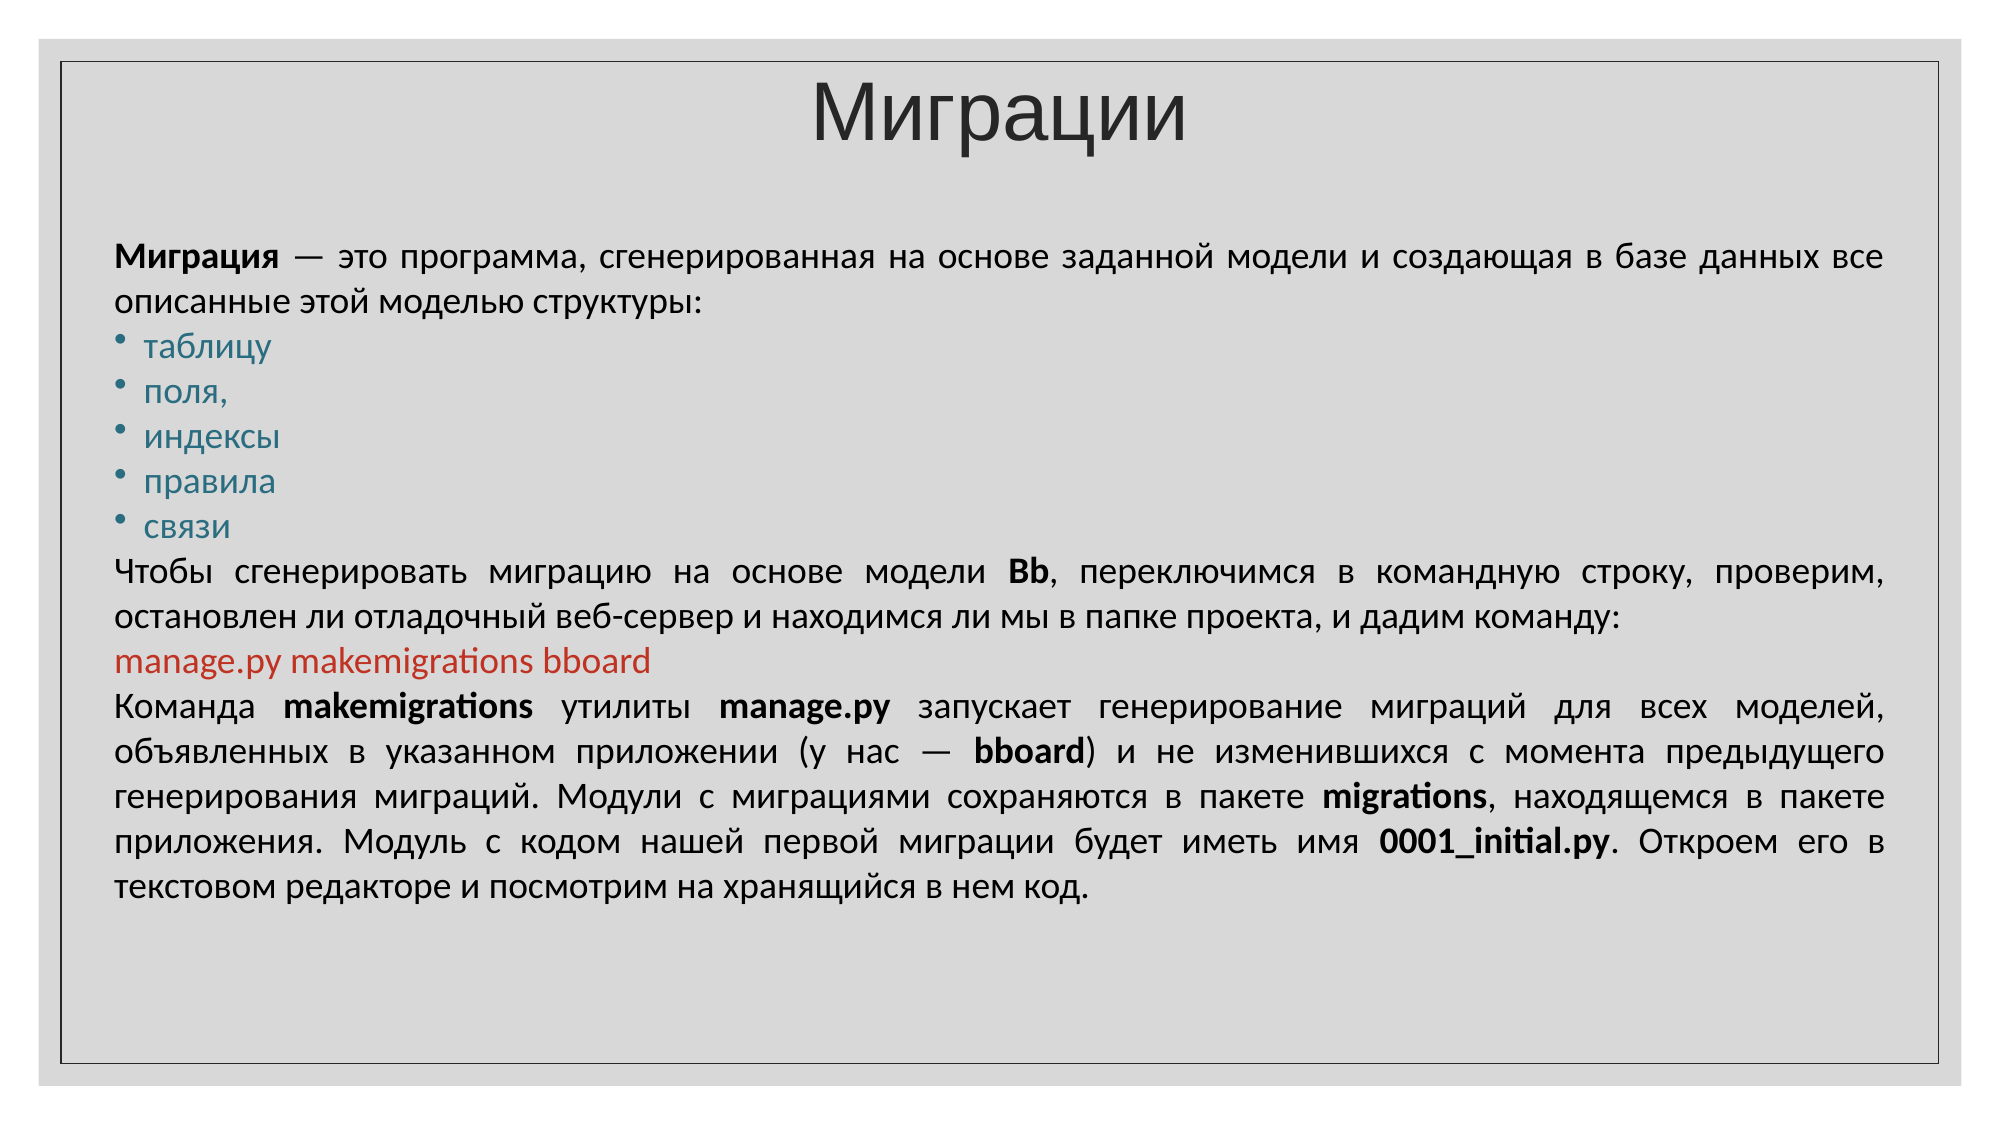

Миграции
Миграция — это программа, сгенерированная на основе заданной модели и создающая в базе данных все описанные этой моделью структуры:
таблицу
поля,
индексы
правила
связи
Чтобы сгенерировать миграцию на основе модели Bb, переключимся в командную строку, проверим, остановлен ли отладочный веб-сервер и находимся ли мы в папке проекта, и дадим команду:
manage.py makemigrations bboard
Команда makemigrations утилиты manage.py запускает генерирование миграций для всех моделей, объявленных в указанном приложении (у нас — bboard) и не изменившихся с момента предыдущего генерирования миграций. Модули с миграциями сохраняются в пакете migrations, находящемся в пакете приложения. Модуль с кодом нашей первой миграции будет иметь имя 0001_initial.py. Откроем его в текстовом редакторе и посмотрим на хранящийся в нем код.